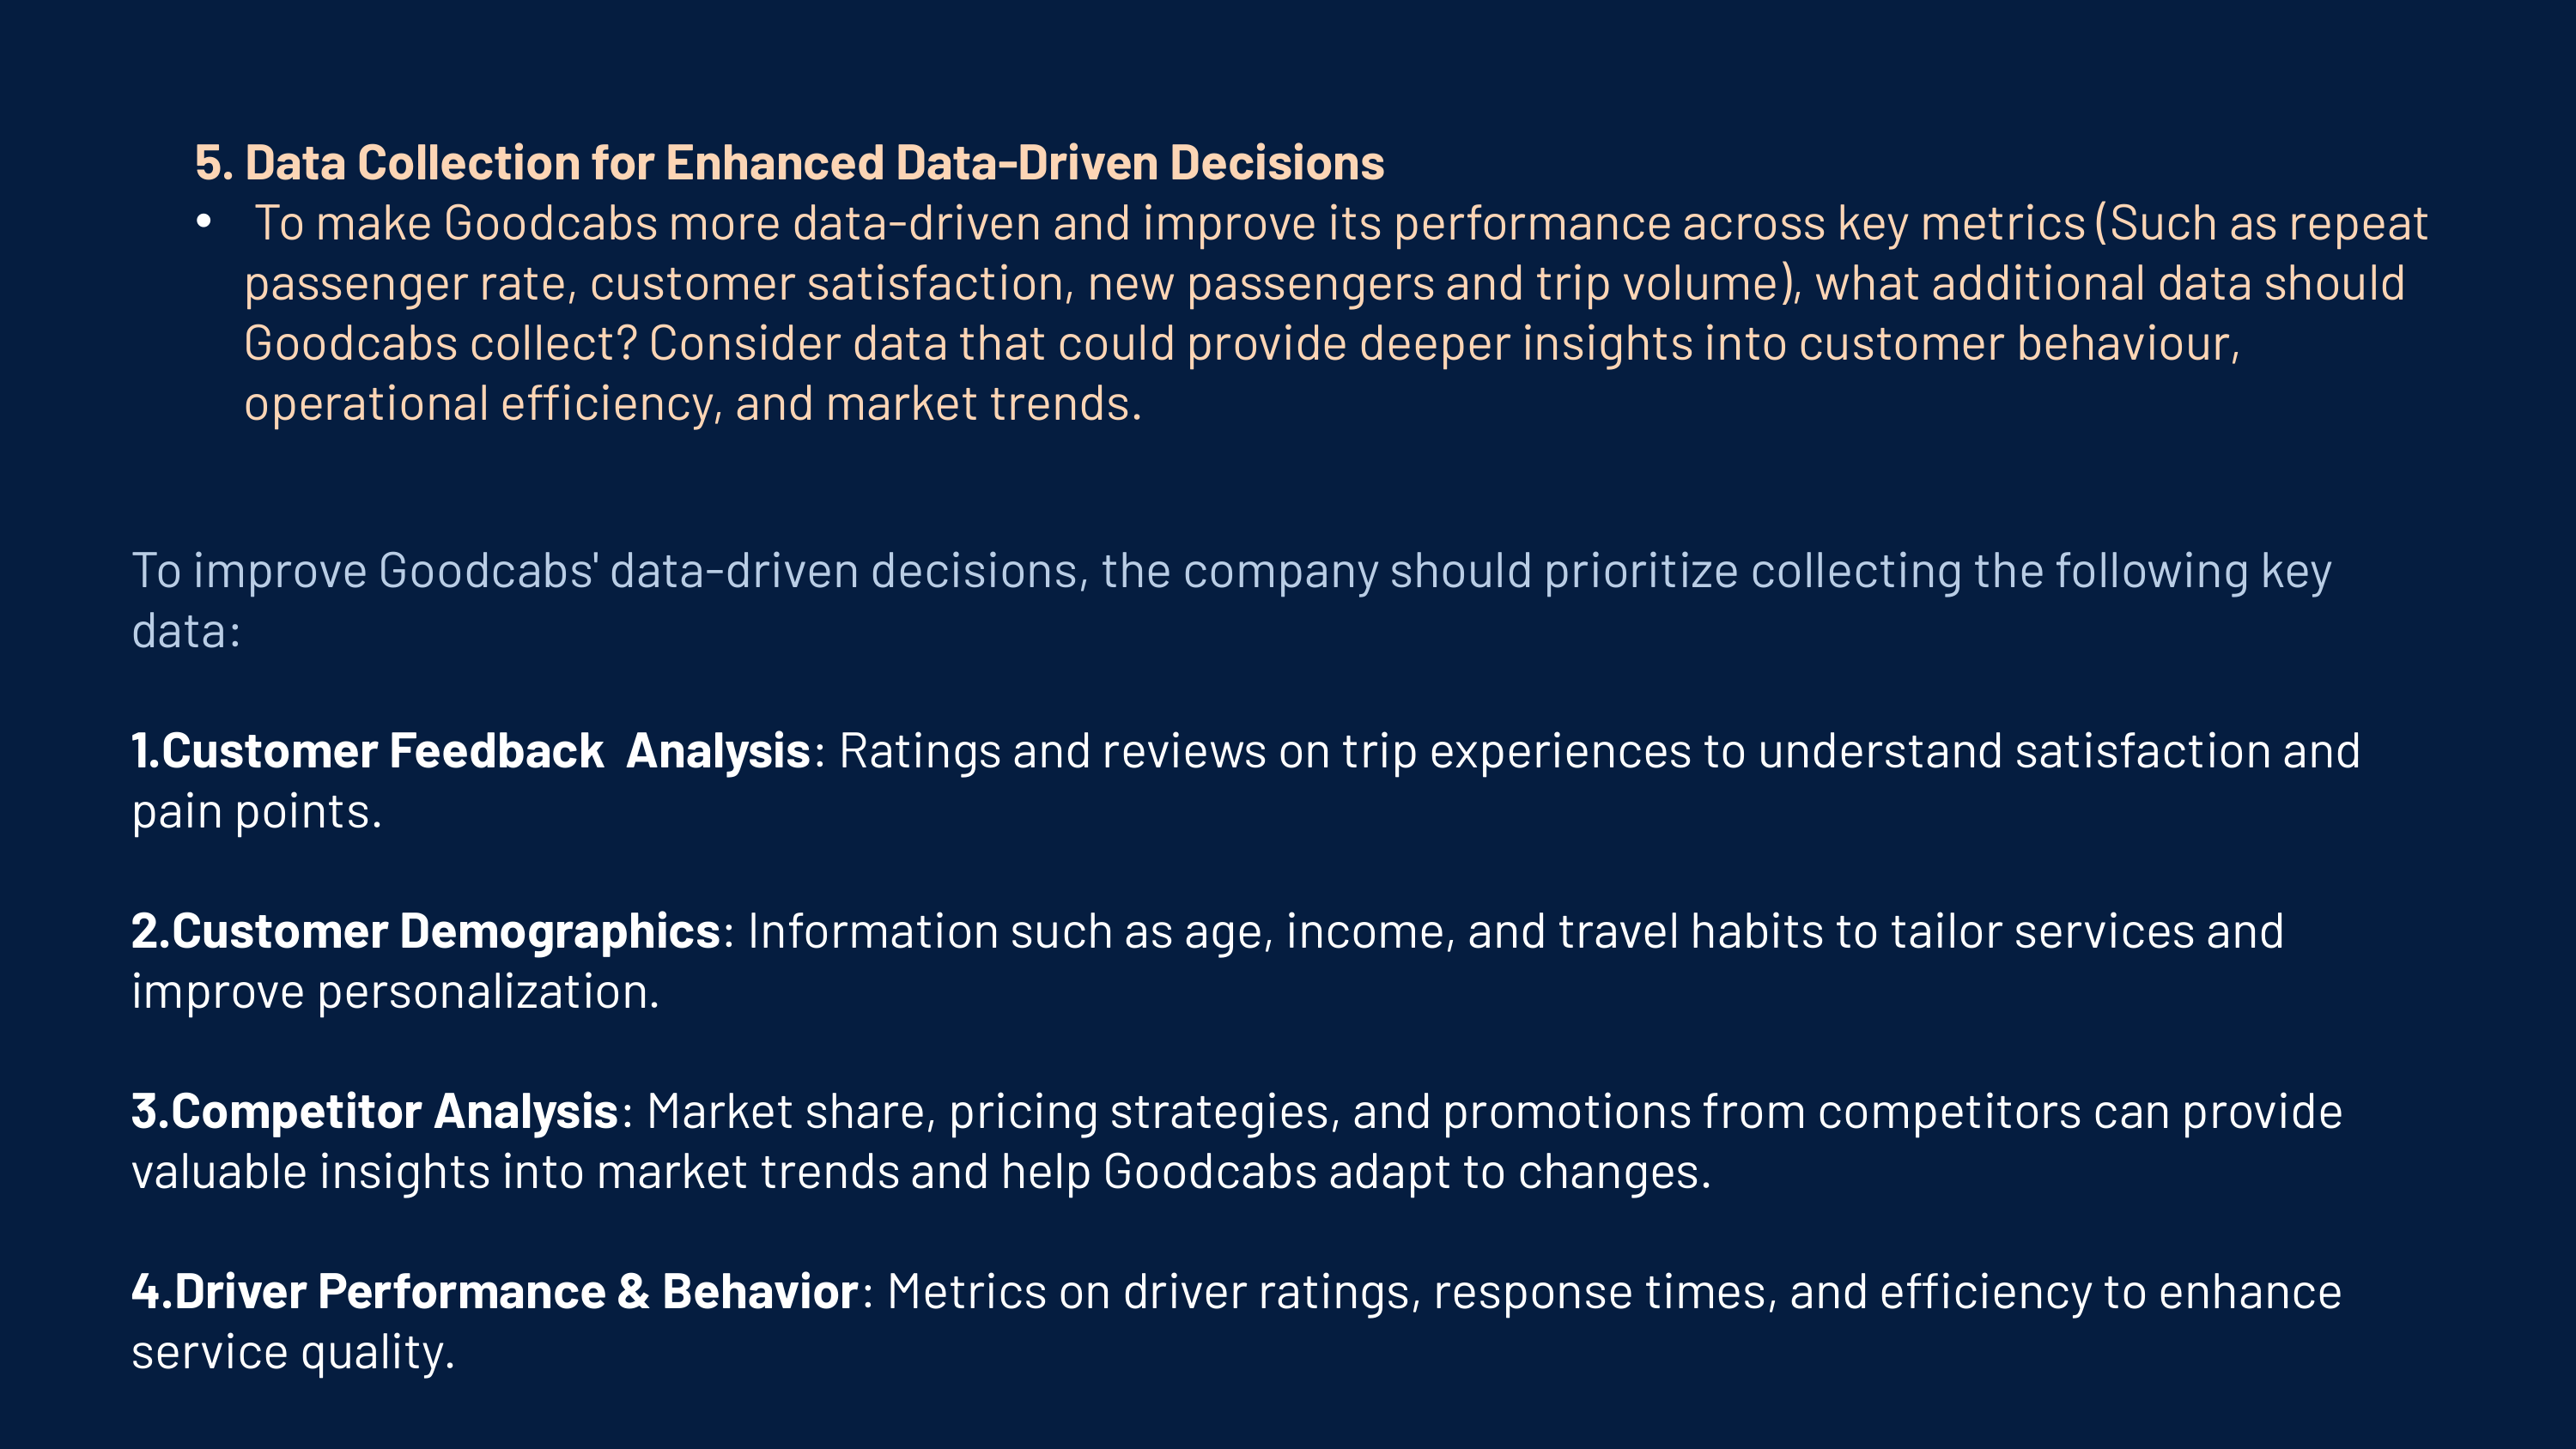

5. Data Collection for Enhanced Data-Driven Decisions
 To make Goodcabs more data-driven and improve its performance across key metrics (Such as repeat passenger rate, customer satisfaction, new passengers and trip volume), what additional data should Goodcabs collect? Consider data that could provide deeper insights into customer behaviour, operational efficiency, and market trends.
To improve Goodcabs' data-driven decisions, the company should prioritize collecting the following key data:

Customer Feedback  Analysis: Ratings and reviews on trip experiences to understand satisfaction and pain points.

Customer Demographics: Information such as age, income, and travel habits to tailor services and improve personalization.

Competitor Analysis: Market share, pricing strategies, and promotions from competitors can provide valuable insights into market trends and help Goodcabs adapt to changes.

Driver Performance & Behavior: Metrics on driver ratings, response times, and efficiency to enhance service quality.